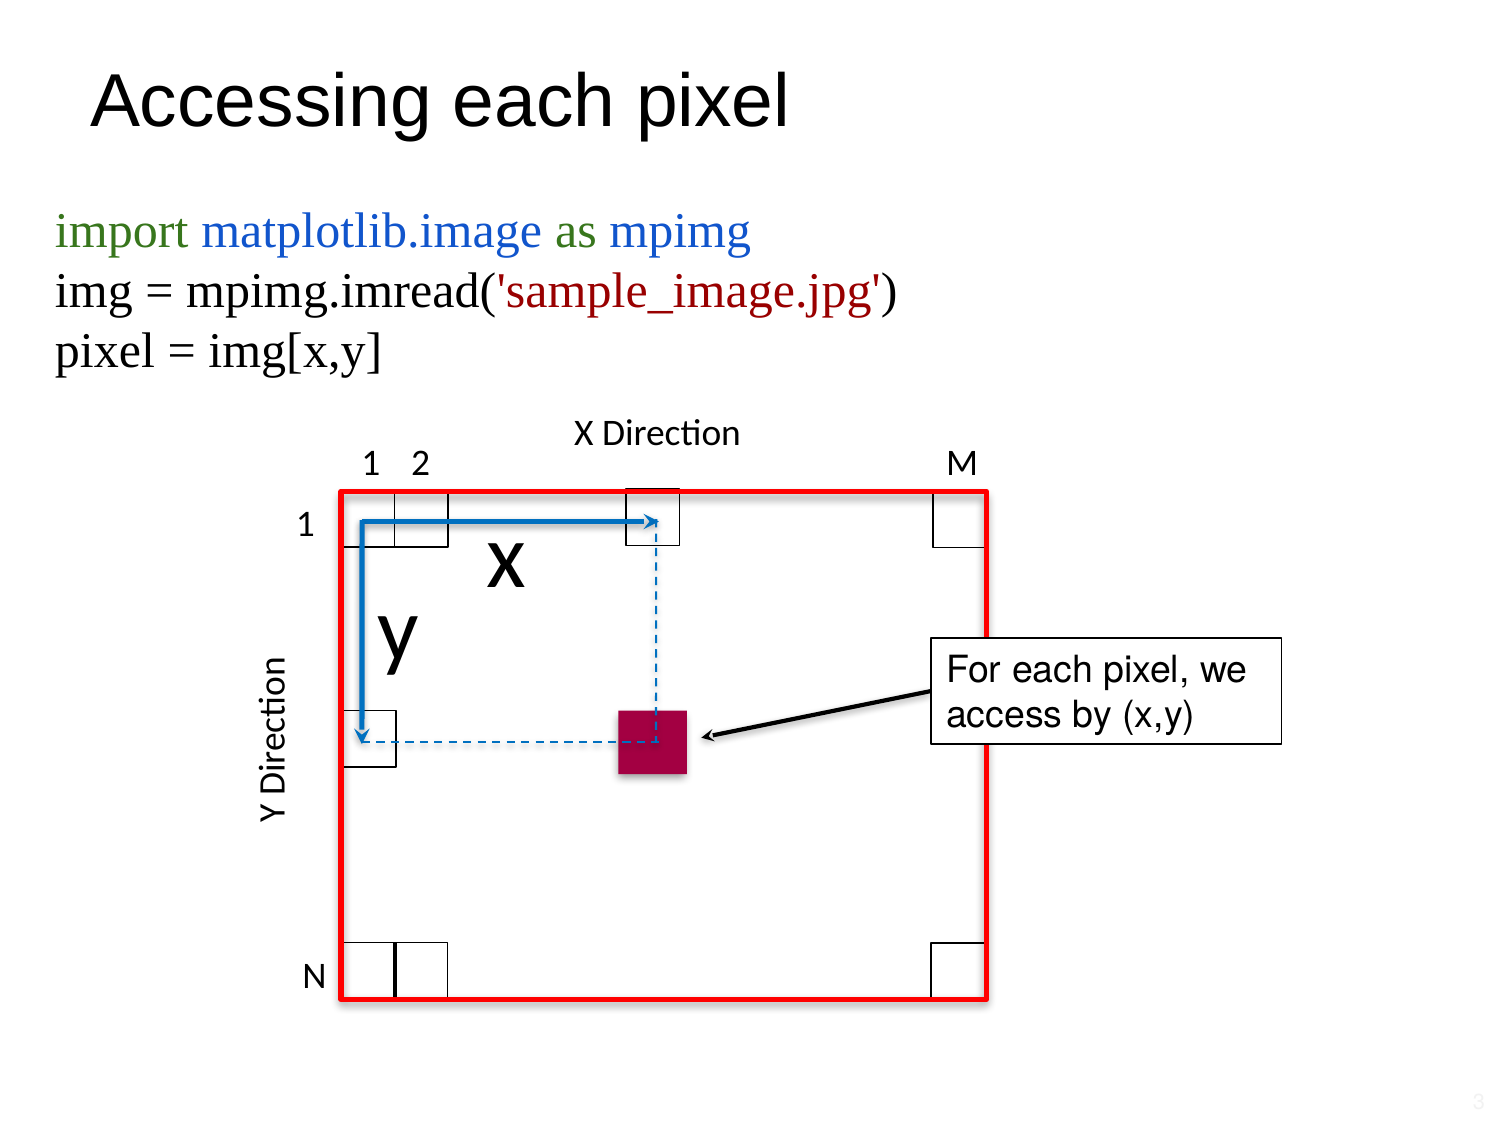

Accessing each pixel
import matplotlib.image as mpimg
img = mpimg.imread('sample_image.jpg')
pixel = img[x,y]

X Direction
2
1
M
x

1

y
For each pixel, we access by (x,y)
Y Direction

N
3